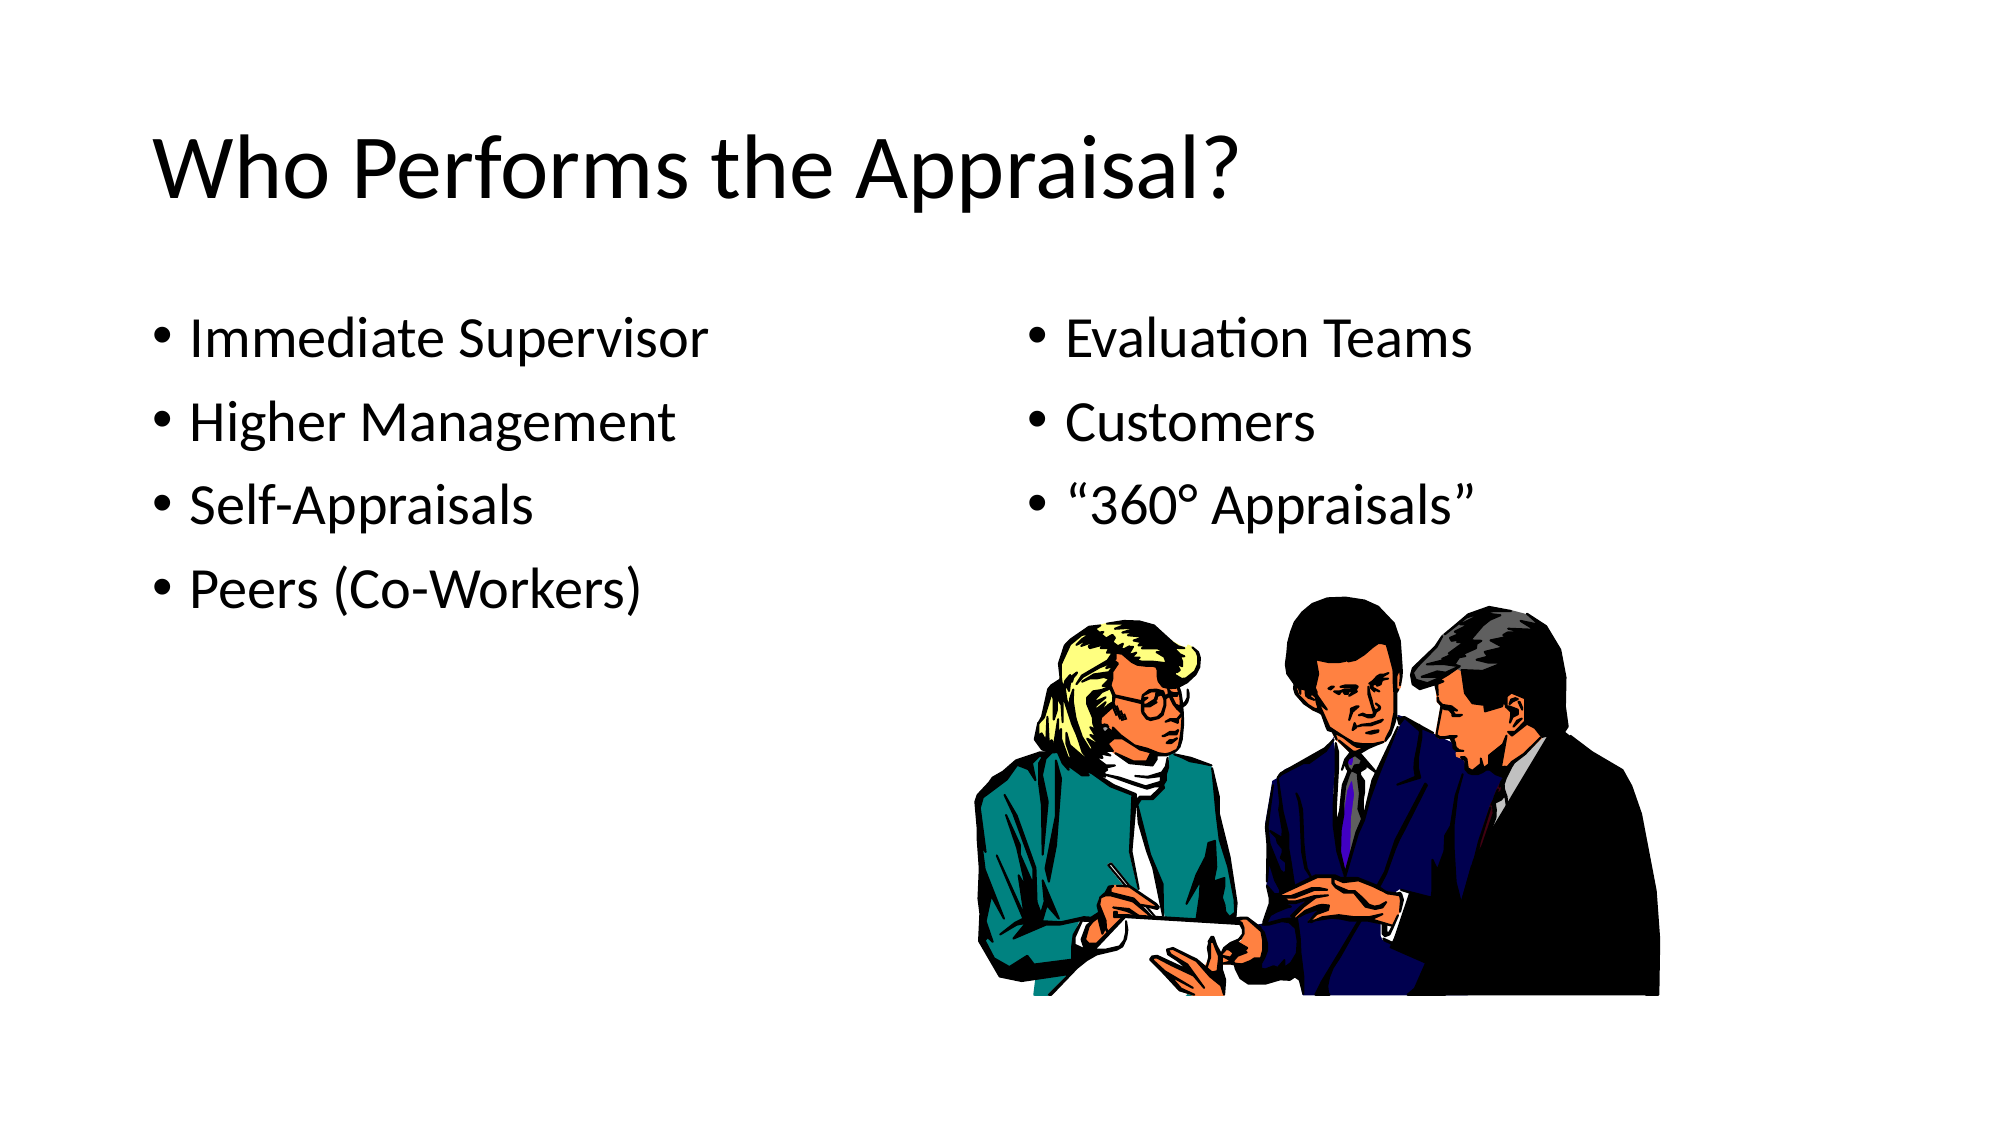

# Who Performs the Appraisal?
Immediate Supervisor
Higher Management
Self-Appraisals
Peers (Co-Workers)
Evaluation Teams
Customers
“360° Appraisals”